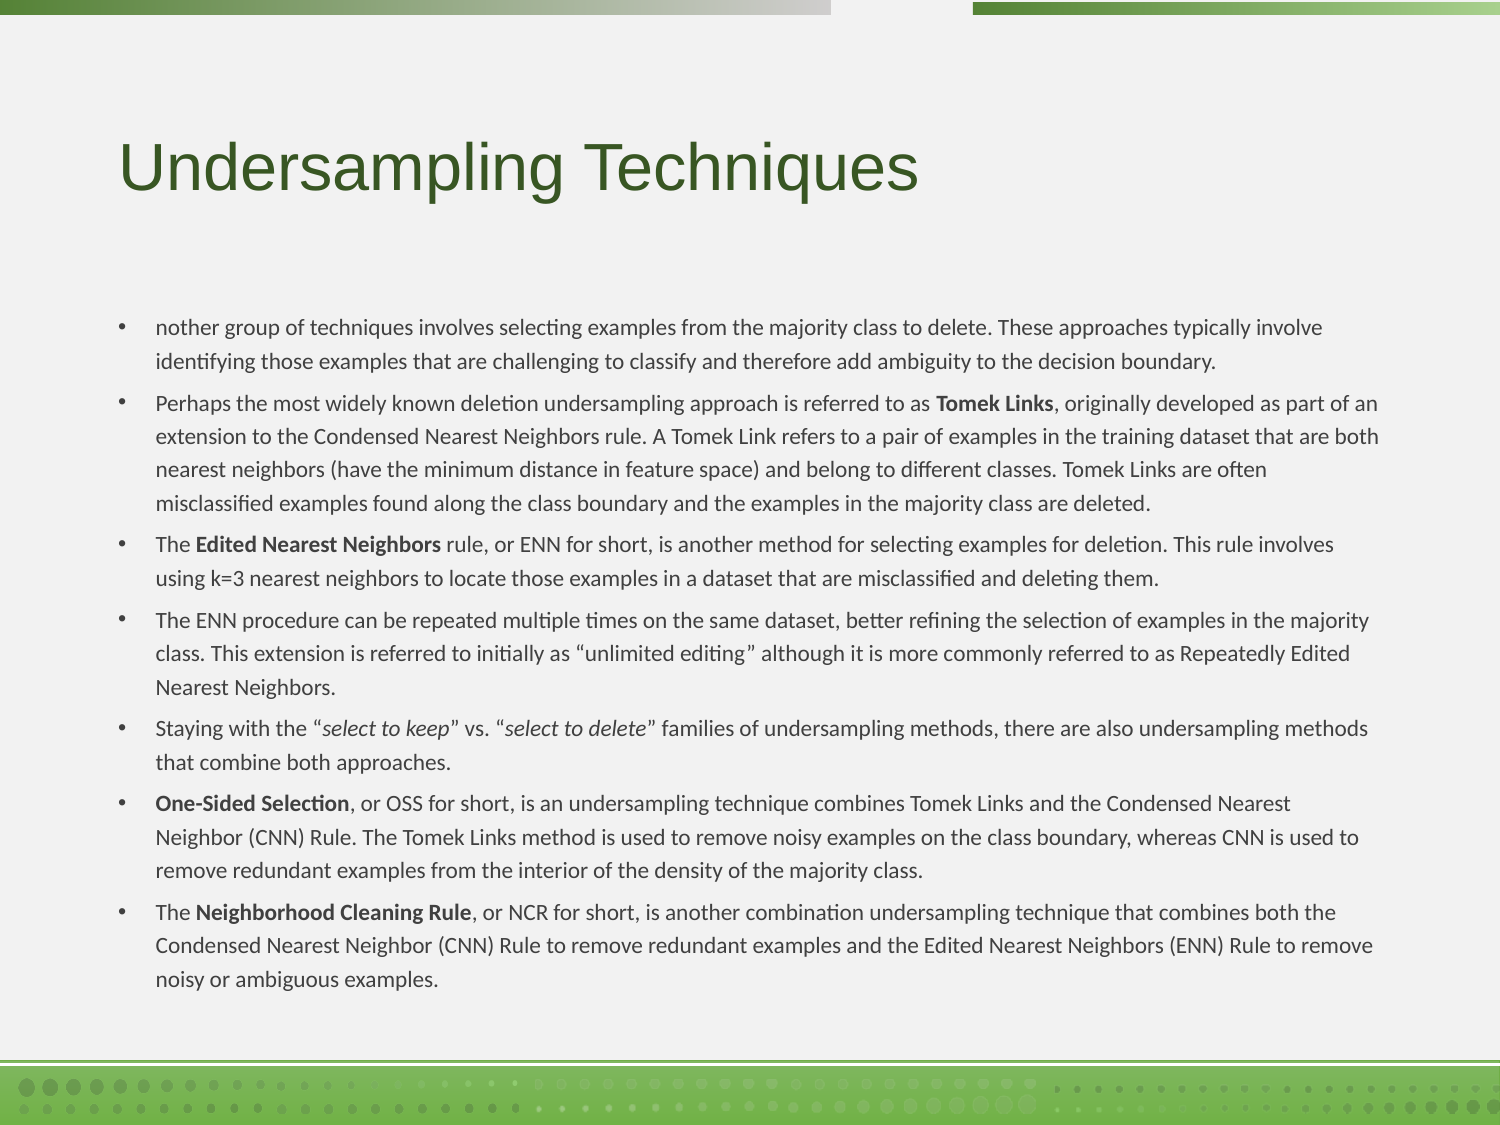

# Undersampling Techniques
nother group of techniques involves selecting examples from the majority class to delete. These approaches typically involve identifying those examples that are challenging to classify and therefore add ambiguity to the decision boundary.
Perhaps the most widely known deletion undersampling approach is referred to as Tomek Links, originally developed as part of an extension to the Condensed Nearest Neighbors rule. A Tomek Link refers to a pair of examples in the training dataset that are both nearest neighbors (have the minimum distance in feature space) and belong to different classes. Tomek Links are often misclassified examples found along the class boundary and the examples in the majority class are deleted.
The Edited Nearest Neighbors rule, or ENN for short, is another method for selecting examples for deletion. This rule involves using k=3 nearest neighbors to locate those examples in a dataset that are misclassified and deleting them.
The ENN procedure can be repeated multiple times on the same dataset, better refining the selection of examples in the majority class. This extension is referred to initially as “unlimited editing” although it is more commonly referred to as Repeatedly Edited Nearest Neighbors.
Staying with the “select to keep” vs. “select to delete” families of undersampling methods, there are also undersampling methods that combine both approaches.
One-Sided Selection, or OSS for short, is an undersampling technique combines Tomek Links and the Condensed Nearest Neighbor (CNN) Rule. The Tomek Links method is used to remove noisy examples on the class boundary, whereas CNN is used to remove redundant examples from the interior of the density of the majority class.
The Neighborhood Cleaning Rule, or NCR for short, is another combination undersampling technique that combines both the Condensed Nearest Neighbor (CNN) Rule to remove redundant examples and the Edited Nearest Neighbors (ENN) Rule to remove noisy or ambiguous examples.